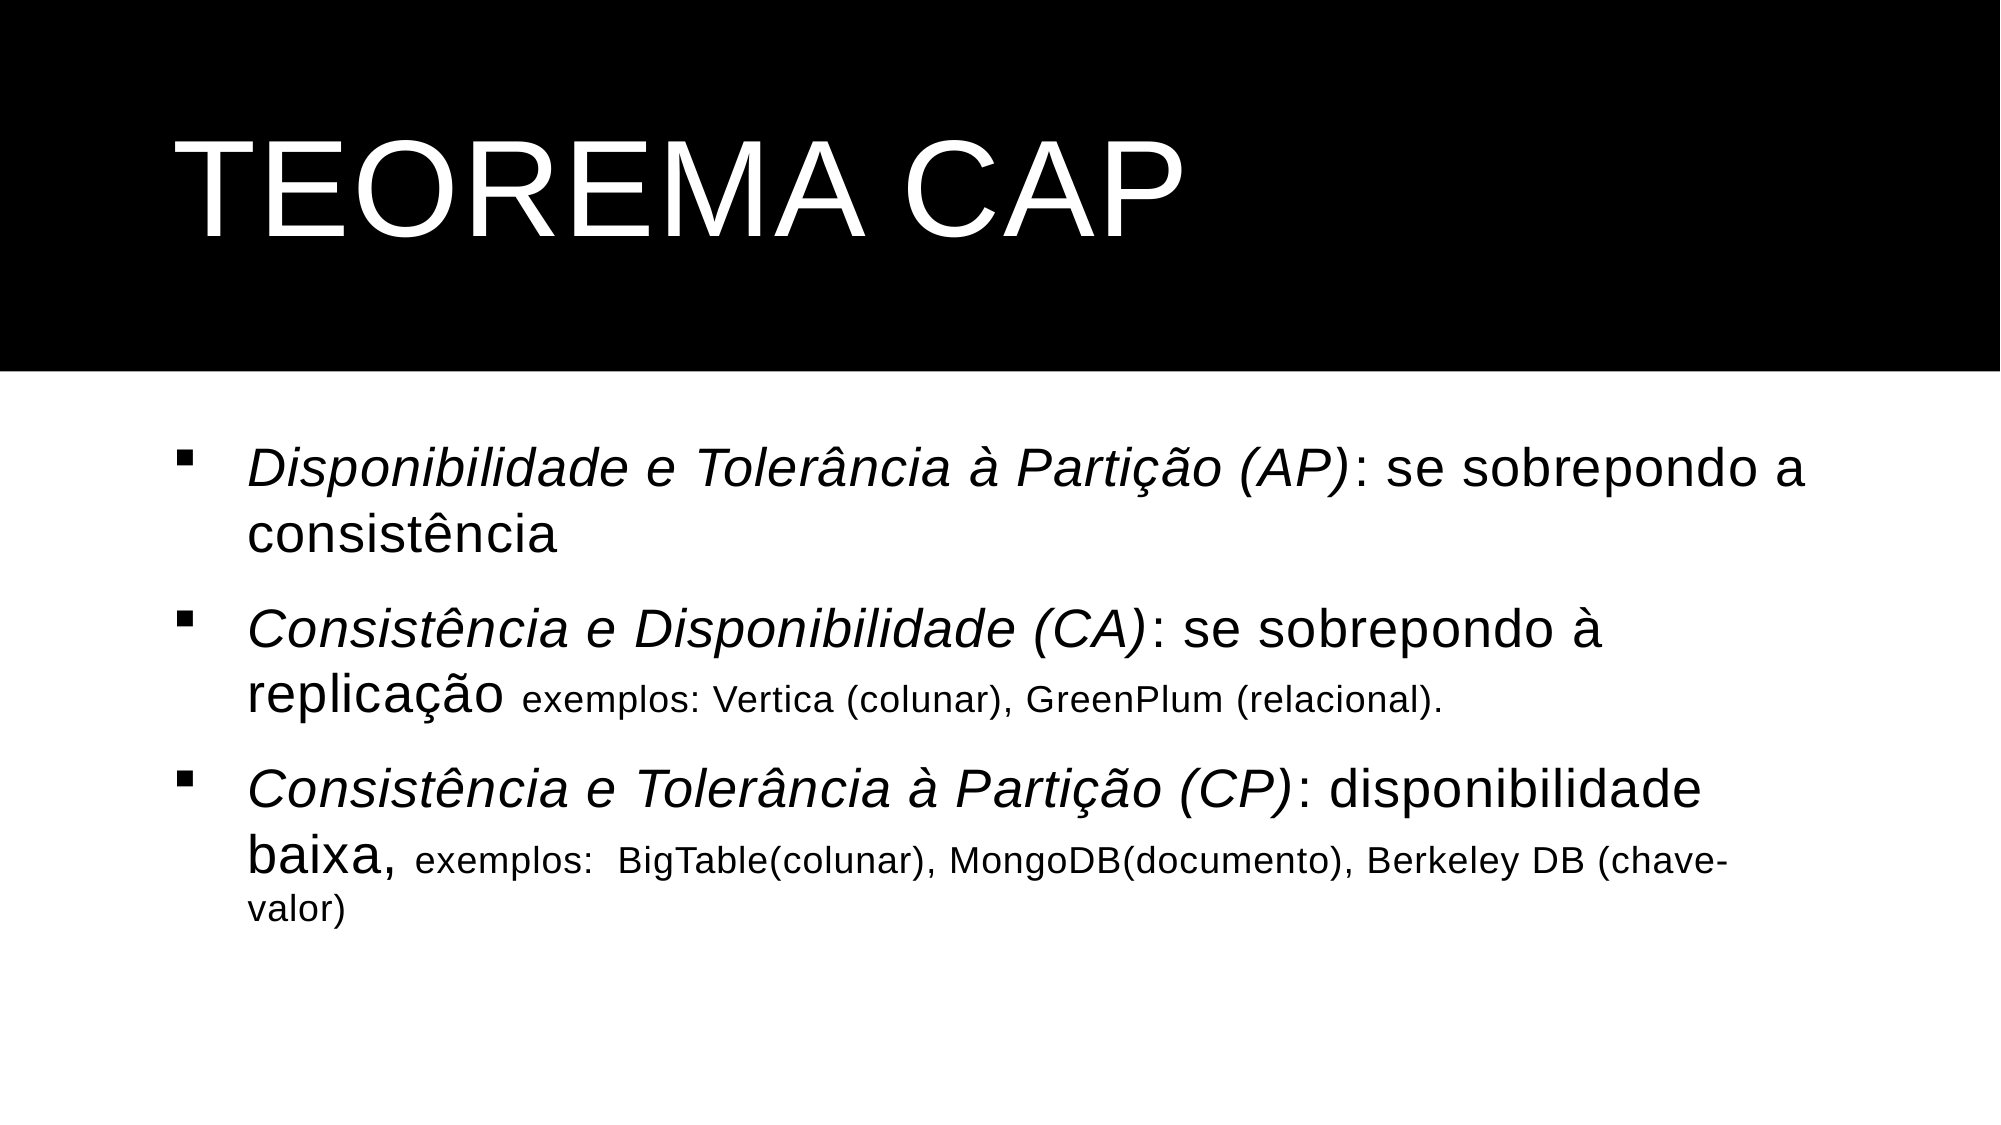

# Teorema cap
Disponibilidade e Tolerância à Partição (AP): se sobrepondo a consistência
Consistência e Disponibilidade (CA): se sobrepondo à replicação exemplos: Vertica (colunar), GreenPlum (relacional).
Consistência e Tolerância à Partição (CP): disponibilidade baixa, exemplos:  BigTable(colunar), MongoDB(documento), Berkeley DB (chave-valor)